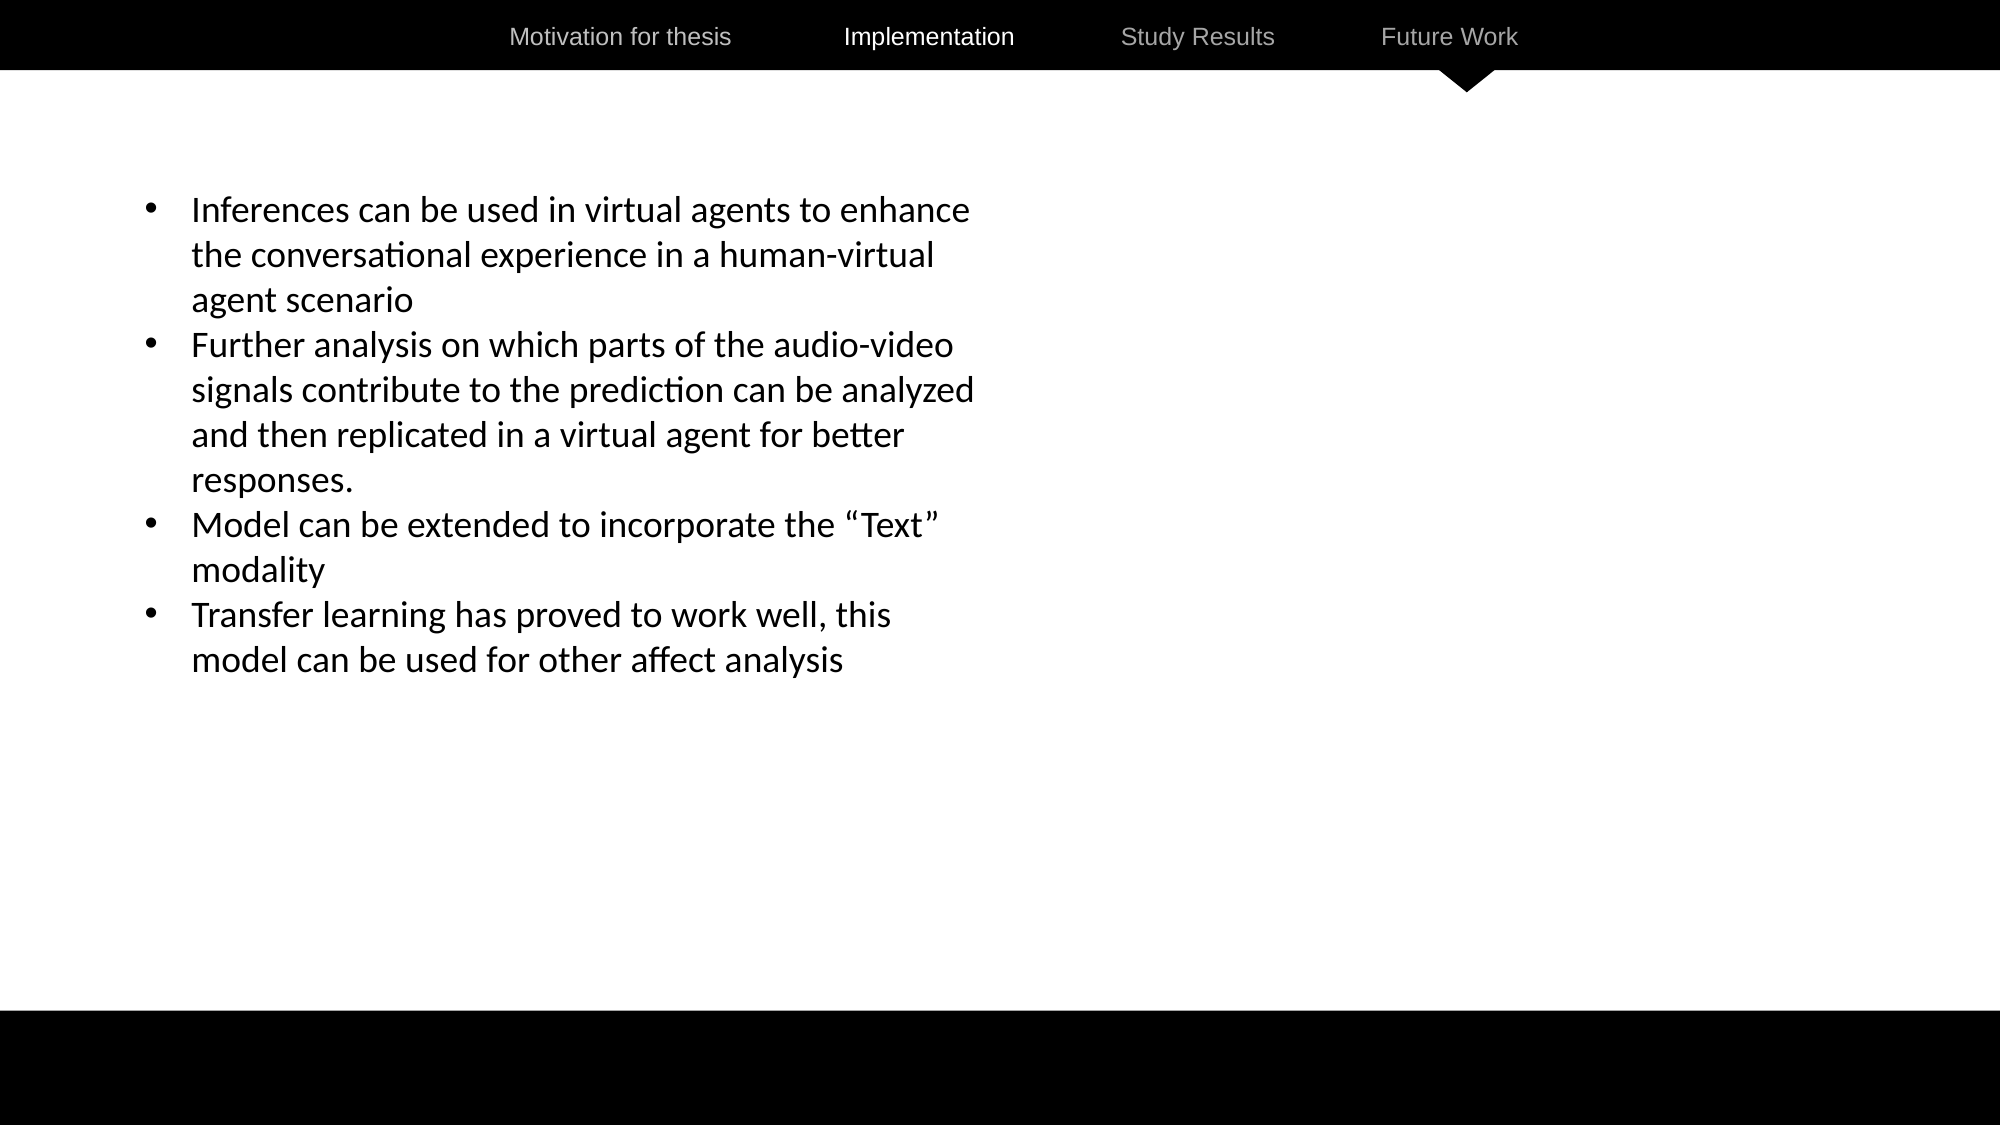

Motivation for thesis                Implementation               Study Results	Future Work

Inferences can be used in virtual agents to enhance the conversational experience in a human-virtual agent scenario
Further analysis on which parts of the audio-video signals contribute to the prediction can be analyzed and then replicated in a virtual agent for better responses.
Model can be extended to incorporate the “Text” modality
Transfer learning has proved to work well, this model can be used for other affect analysis

27